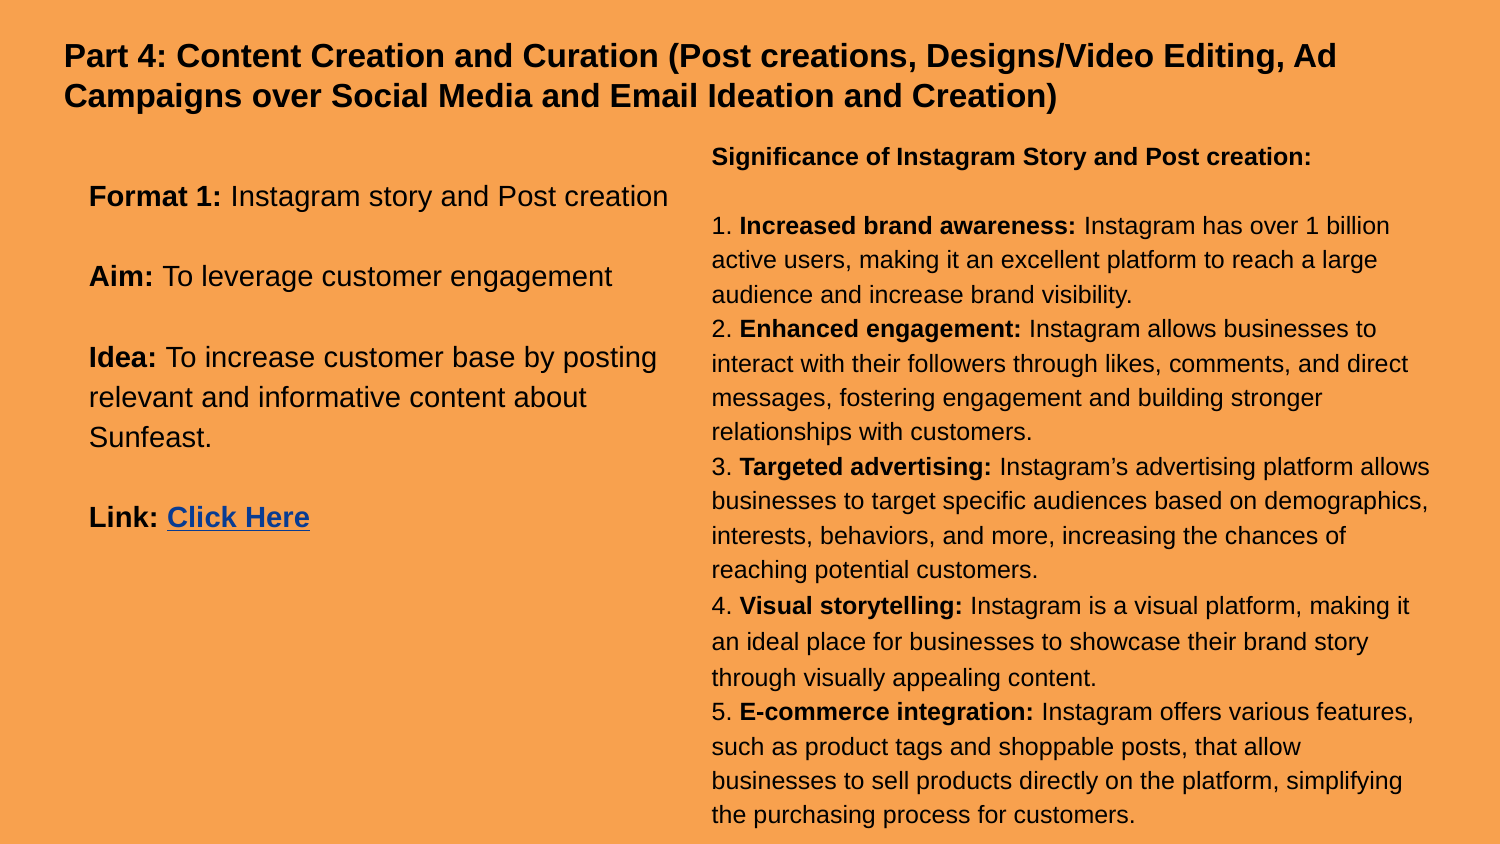

# Part 4: Content Creation and Curation (Post creations, Designs/Video Editing, Ad Campaigns over Social Media and Email Ideation and Creation)
Significance of Instagram Story and Post creation:

1. Increased brand awareness: Instagram has over 1 billion active users, making it an excellent platform to reach a large audience and increase brand visibility.
2. Enhanced engagement: Instagram allows businesses to interact with their followers through likes, comments, and direct messages, fostering engagement and building stronger relationships with customers.
3. Targeted advertising: Instagram’s advertising platform allows businesses to target specific audiences based on demographics, interests, behaviors, and more, increasing the chances of reaching potential customers.
4. Visual storytelling: Instagram is a visual platform, making it an ideal place for businesses to showcase their brand story through visually appealing content.
5. E-commerce integration: Instagram offers various features, such as product tags and shoppable posts, that allow businesses to sell products directly on the platform, simplifying the purchasing process for customers.
Format 1: Instagram story and Post creation

Aim: To leverage customer engagement

Idea: To increase customer base by posting relevant and informative content about Sunfeast.

Link: Click Here